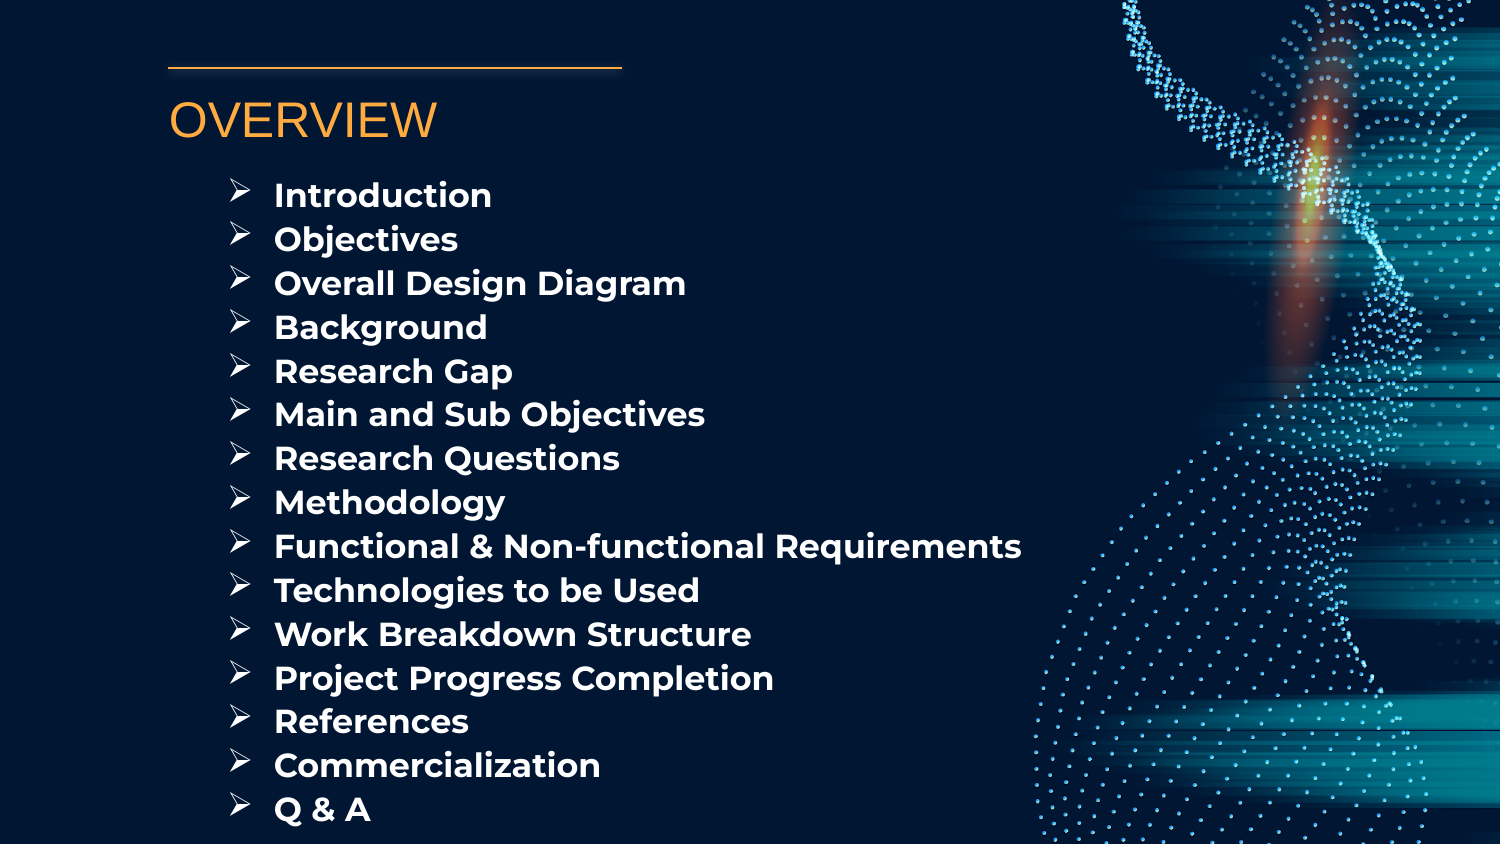

# OVERVIEW
Introduction
Objectives
Overall Design Diagram
Background
Research Gap
Main and Sub Objectives
Research Questions
Methodology
Functional & Non-functional Requirements
Technologies to be Used
Work Breakdown Structure
Project Progress Completion
References
Commercialization
Q & A